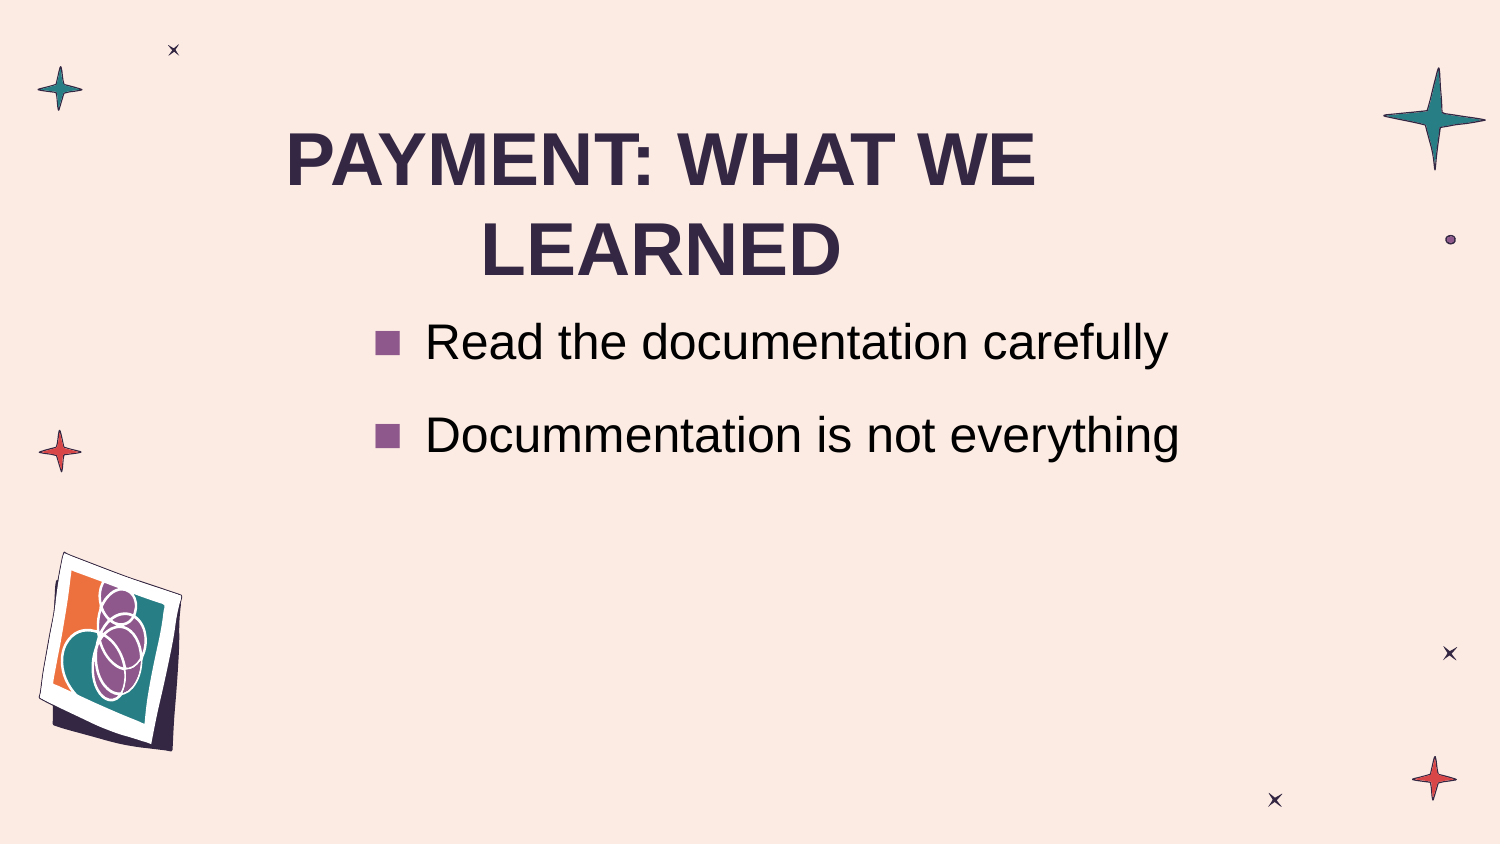

# PAYMENT: WHAT WE LEARNED
Read the documentation carefully
Docummentation is not everything